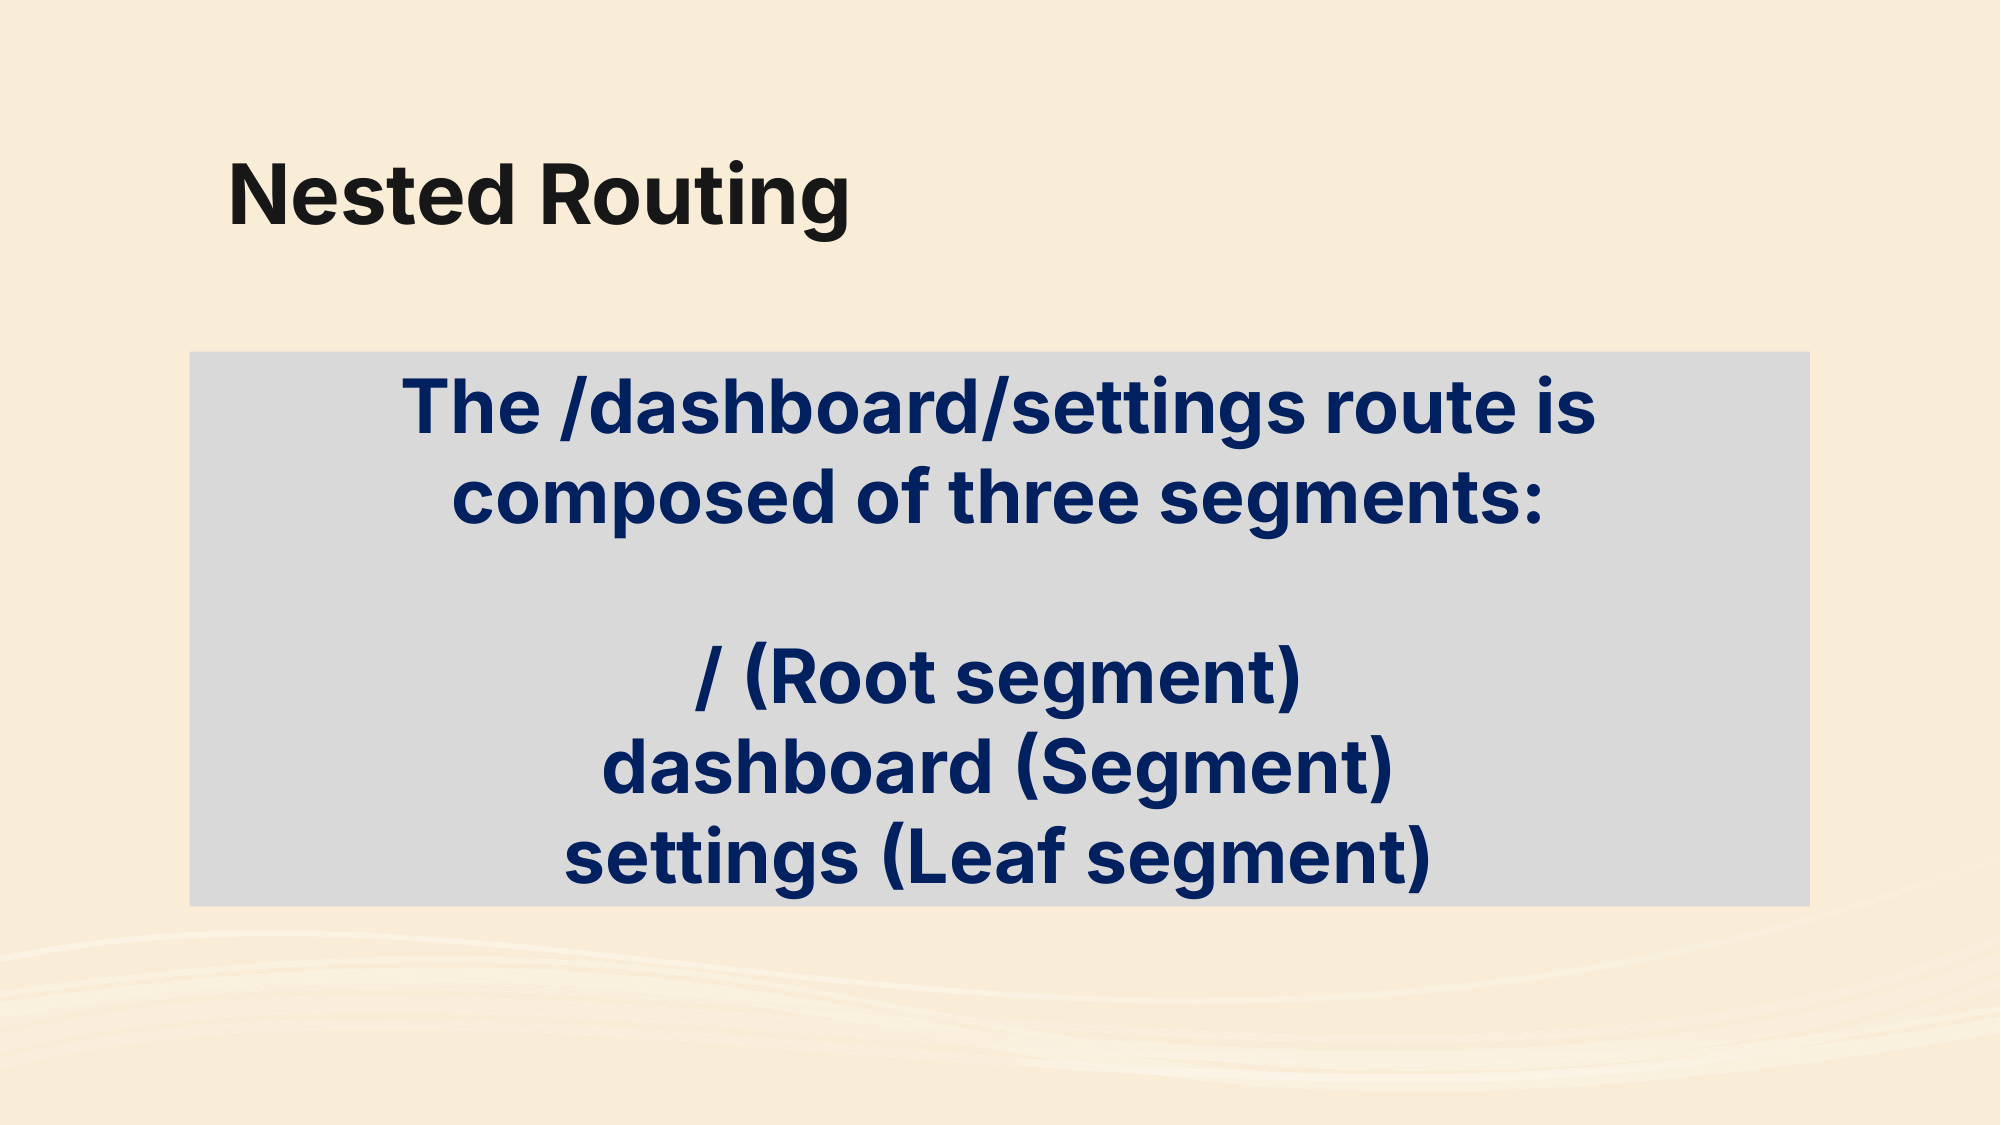

# Nested Routing
The /dashboard/settings route is composed of three segments:

/ (Root segment)
dashboard (Segment)
settings (Leaf segment)